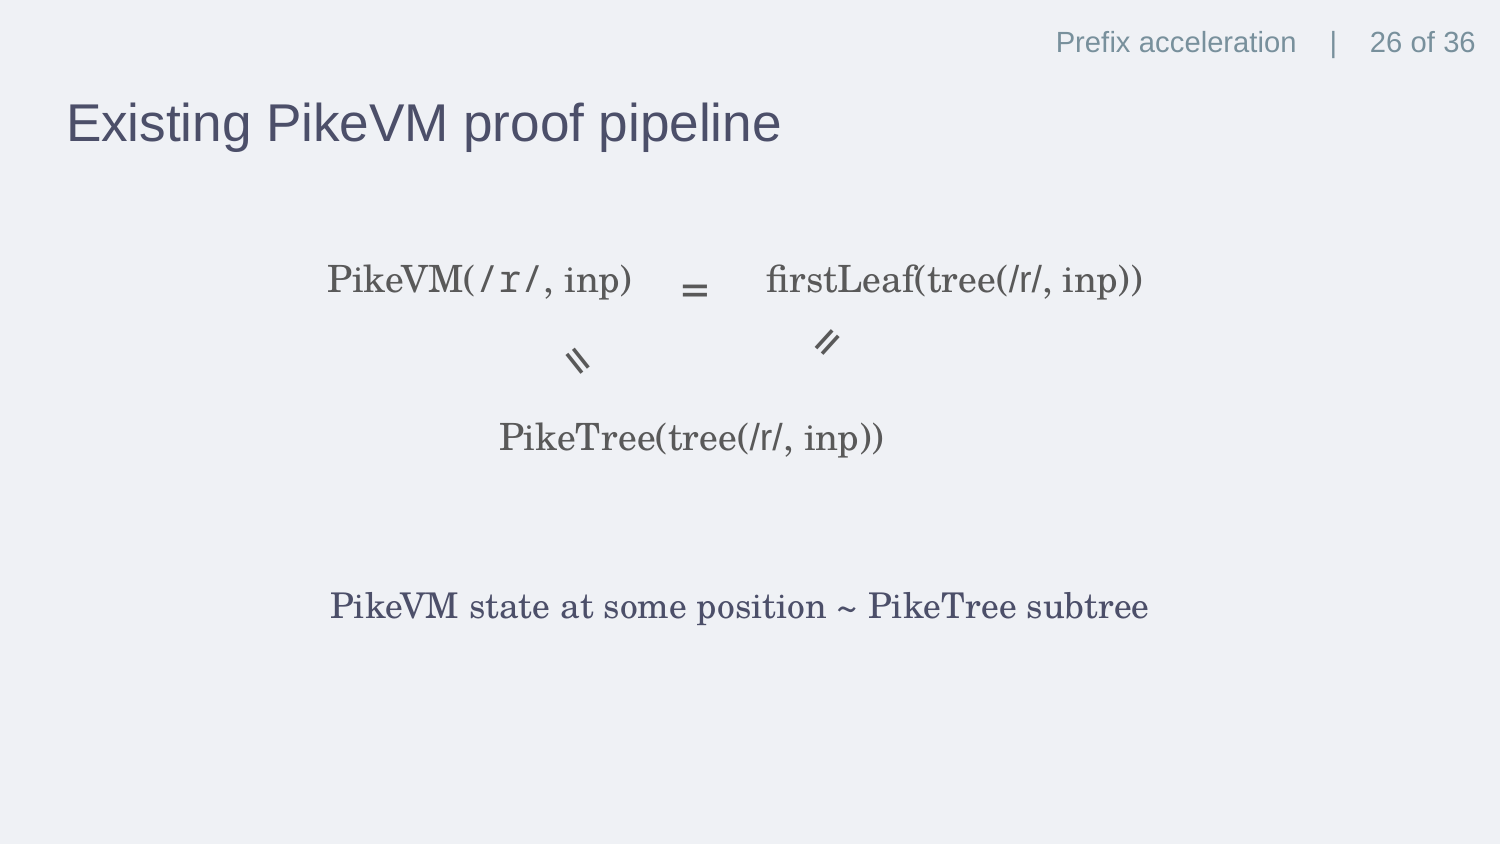

Prefix acceleration    |    26 of 36
# Existing PikeVM proof pipeline
PikeVM(/r/, inp)
=
firstLeaf(tree(/r/, inp))
=
=
PikeTree(tree(/r/, inp))
PikeVM state at some position ~ PikeTree subtree